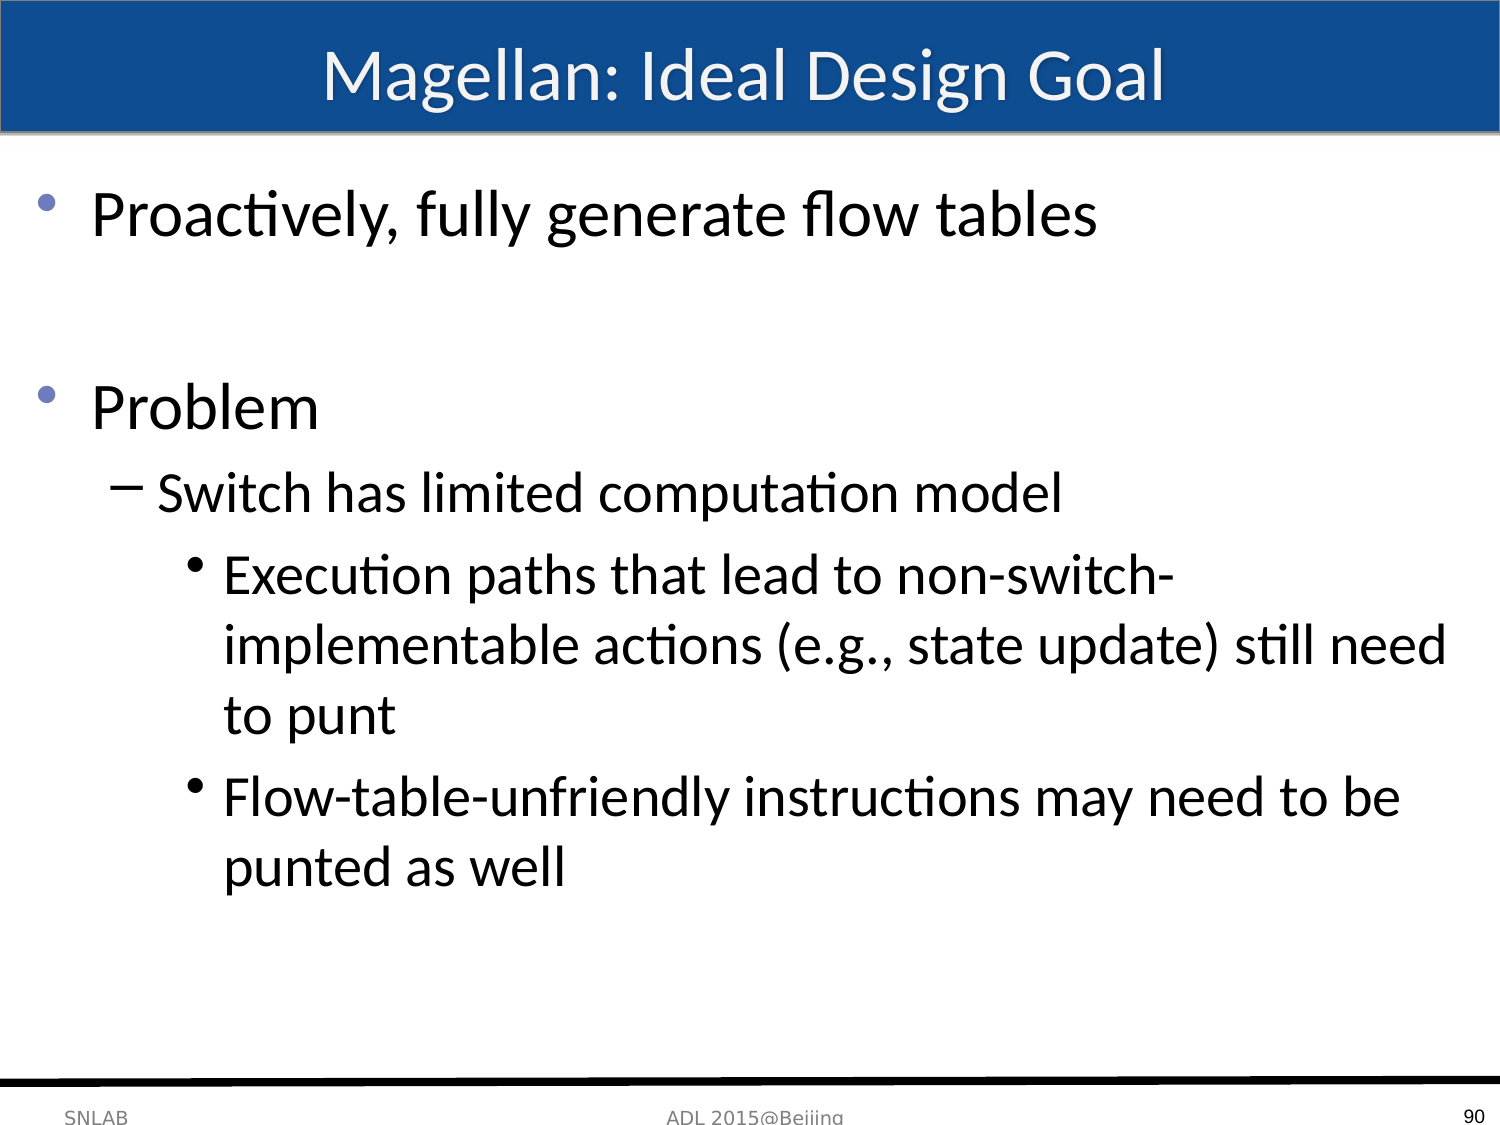

# Magellan: Ideal Design Goal
Proactively, fully generate flow tables

Problem
Switch has limited computation model
Execution paths that lead to non-switch-implementable actions (e.g., state update) still need to punt
Flow-table-unfriendly instructions may need to be punted as well
90